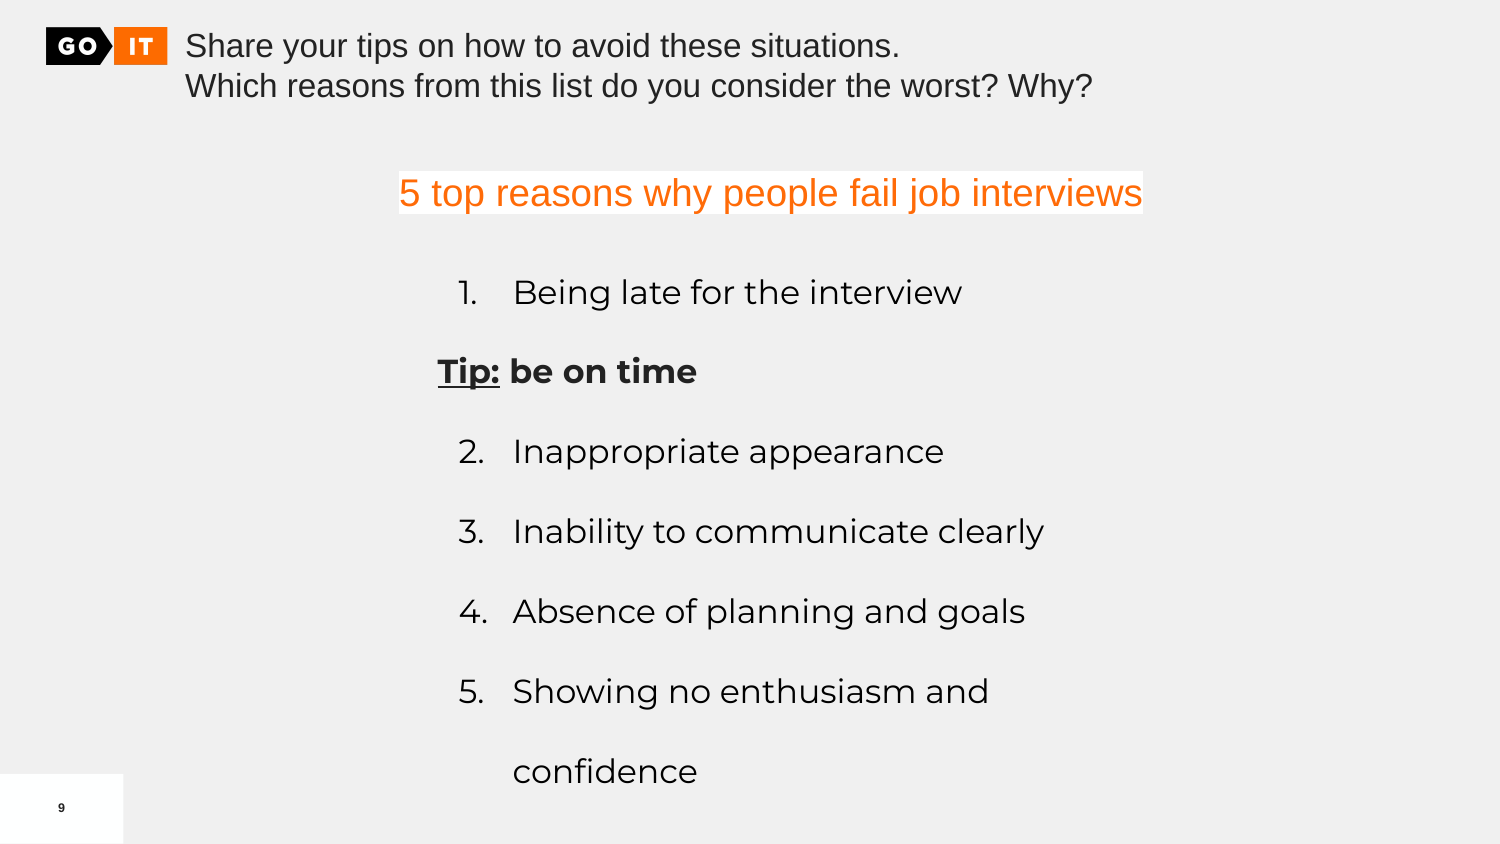

Share your tips on how to avoid these situations.
Which reasons from this list do you consider the worst? Why?
5 top reasons why people fail job interviews
Being late for the interview
Tip: be on time
Inappropriate appearance
Inability to communicate clearly
Absence of planning and goals
Showing no enthusiasm and confidence